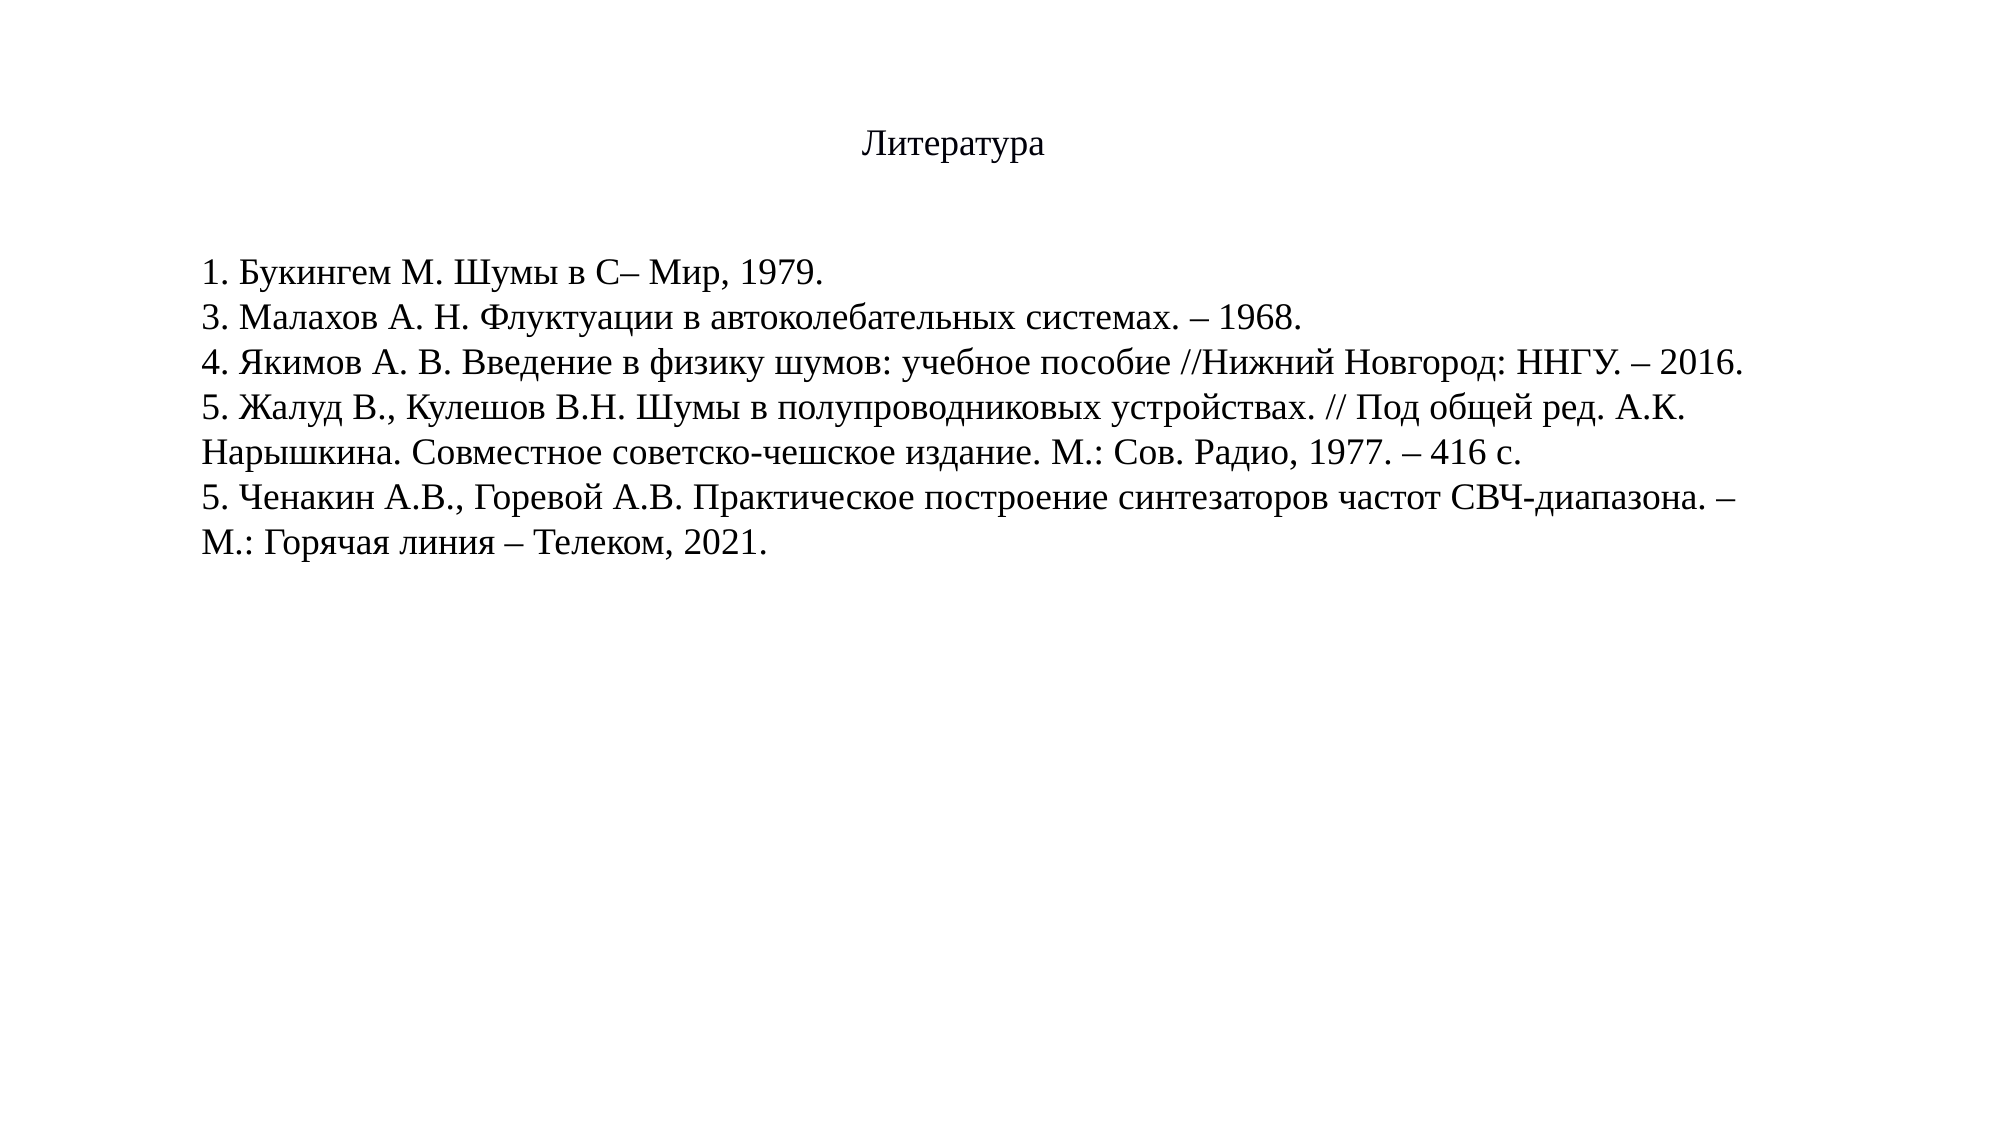

Литература
1. Букингем М. Шумы в C– Мир, 1979.
3. Малахов А. Н. Флуктуации в автоколебательных системах. – 1968.
4. Якимов А. В. Введение в физику шумов: учебное пособие //Нижний Новгород: ННГУ. – 2016.
5. Жалуд В., Кулешов В.Н. Шумы в полупроводниковых устройствах. // Под общей ред. А.К. Нарышкина. Совместное советско-чешское издание. М.: Сов. Радио, 1977. – 416 с.
5. Ченакин А.В., Горевой А.В. Практическое построение синтезаторов частот СВЧ-диапазона. – М.: Горячая линия – Телеком, 2021.